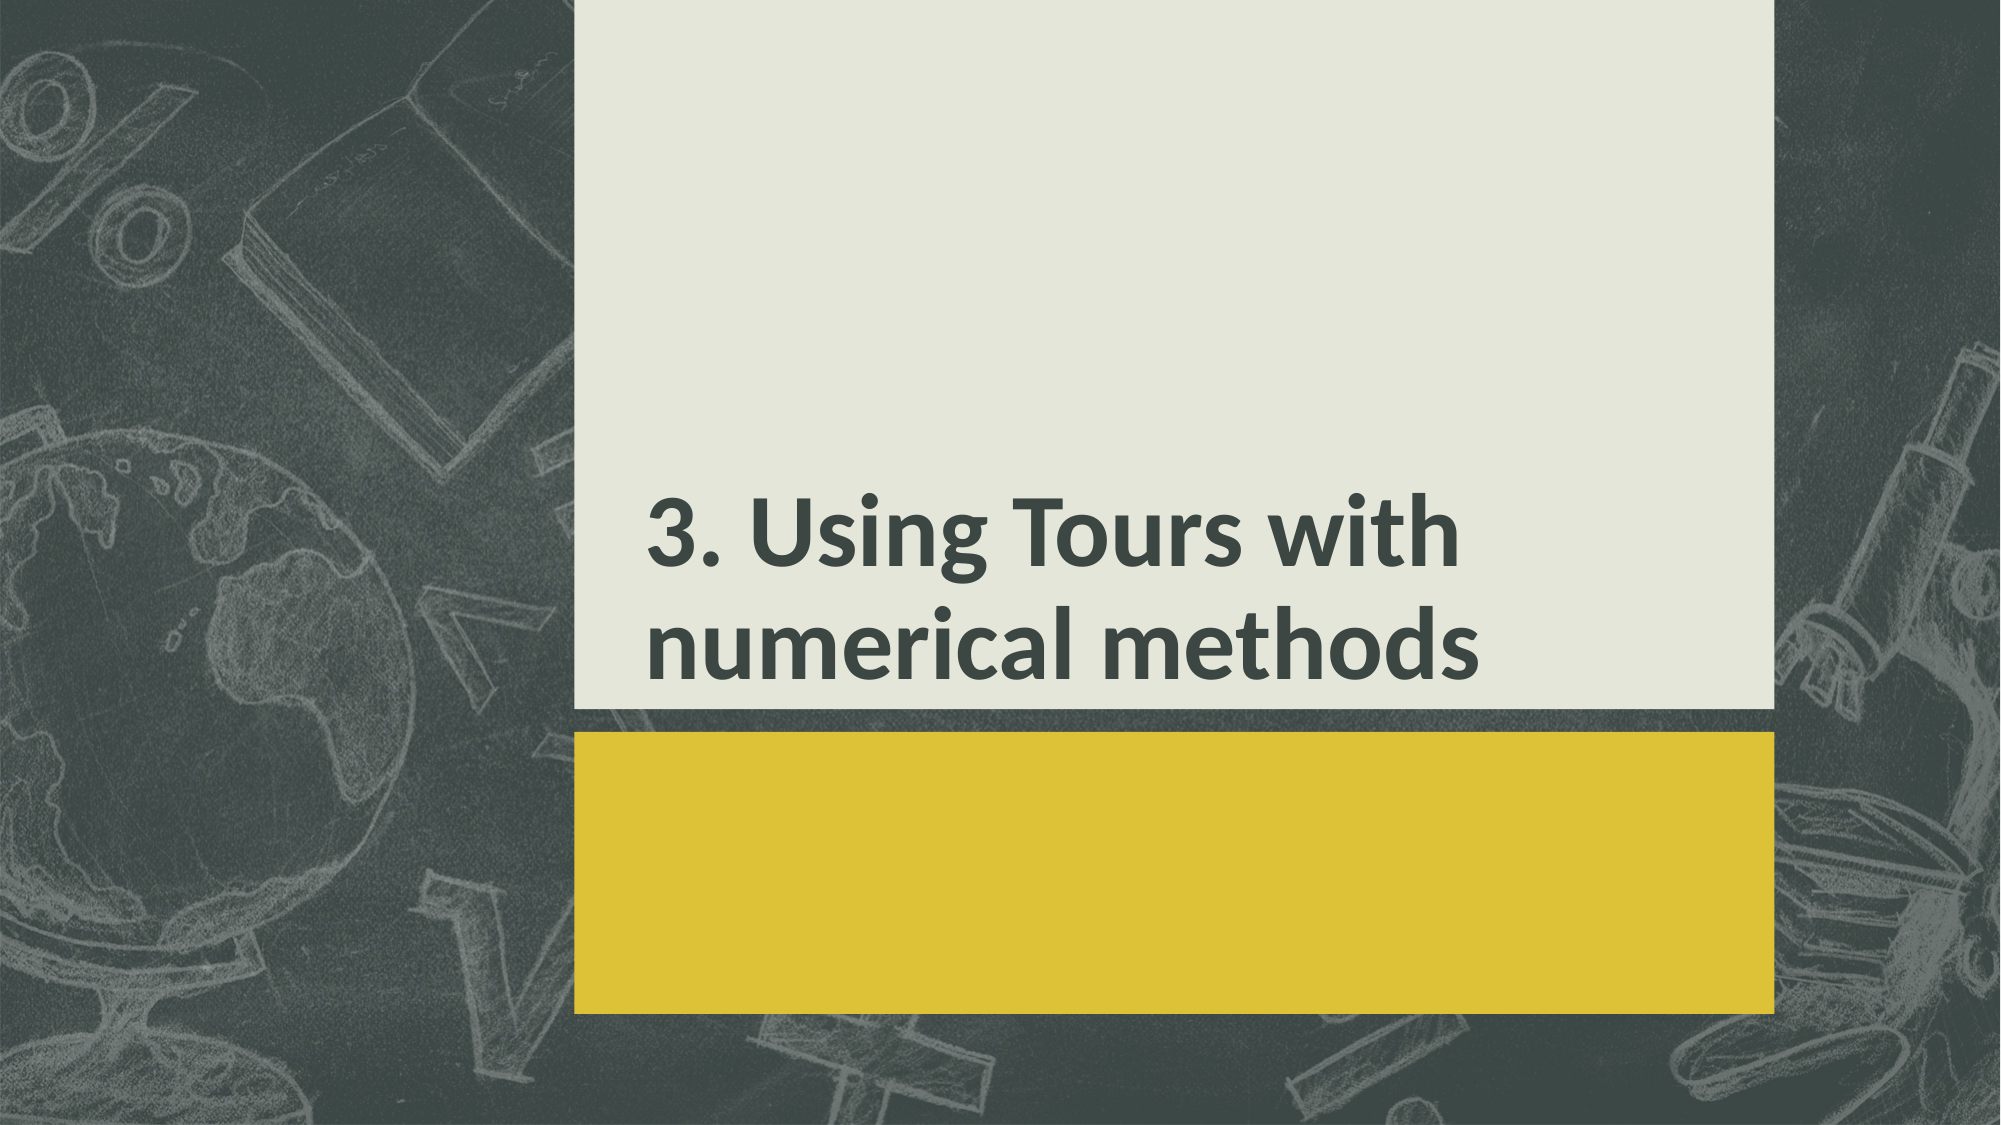

# 3. Using Tours with numerical methods